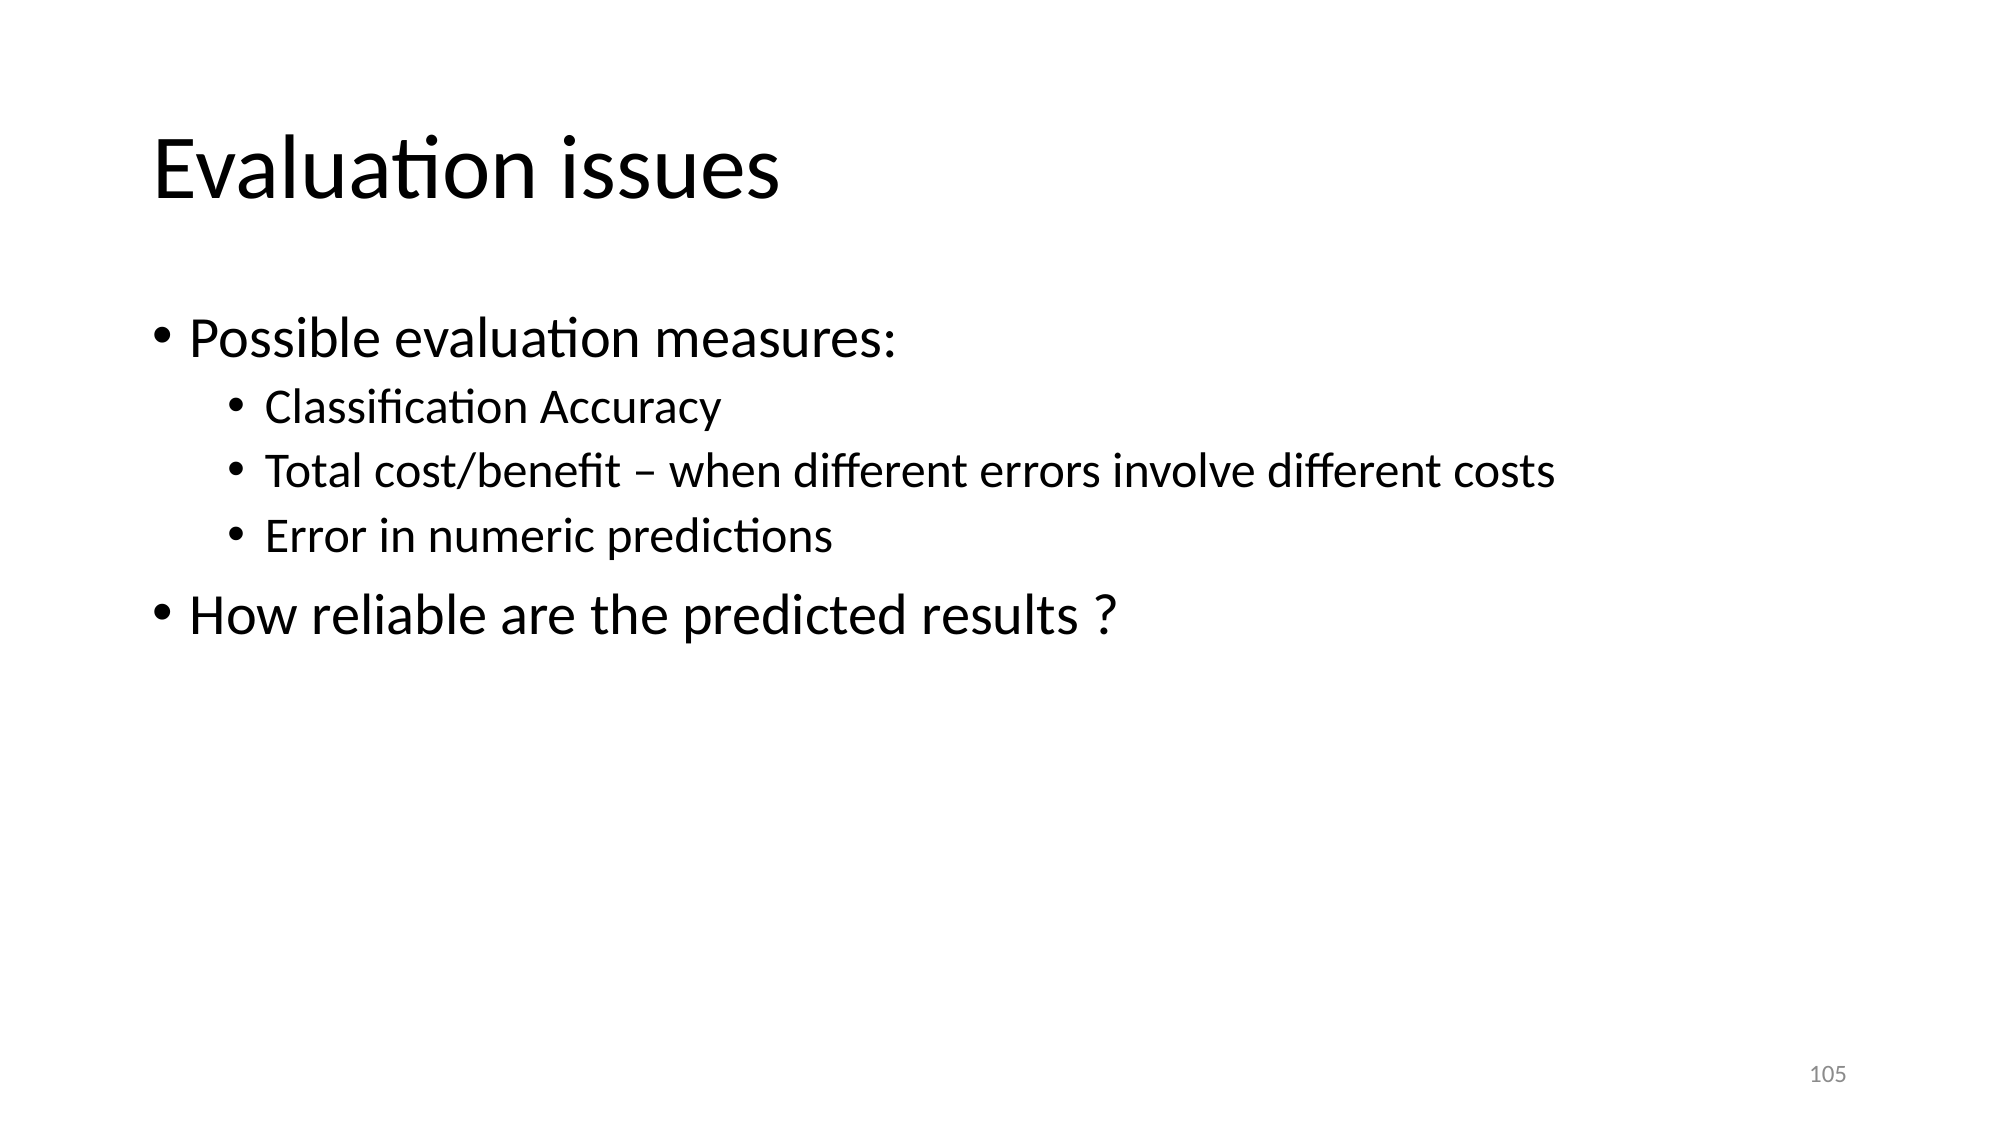

# Evaluation issues
Possible evaluation measures:
Classification Accuracy
Total cost/benefit – when different errors involve different costs
Error in numeric predictions
How reliable are the predicted results ?

105